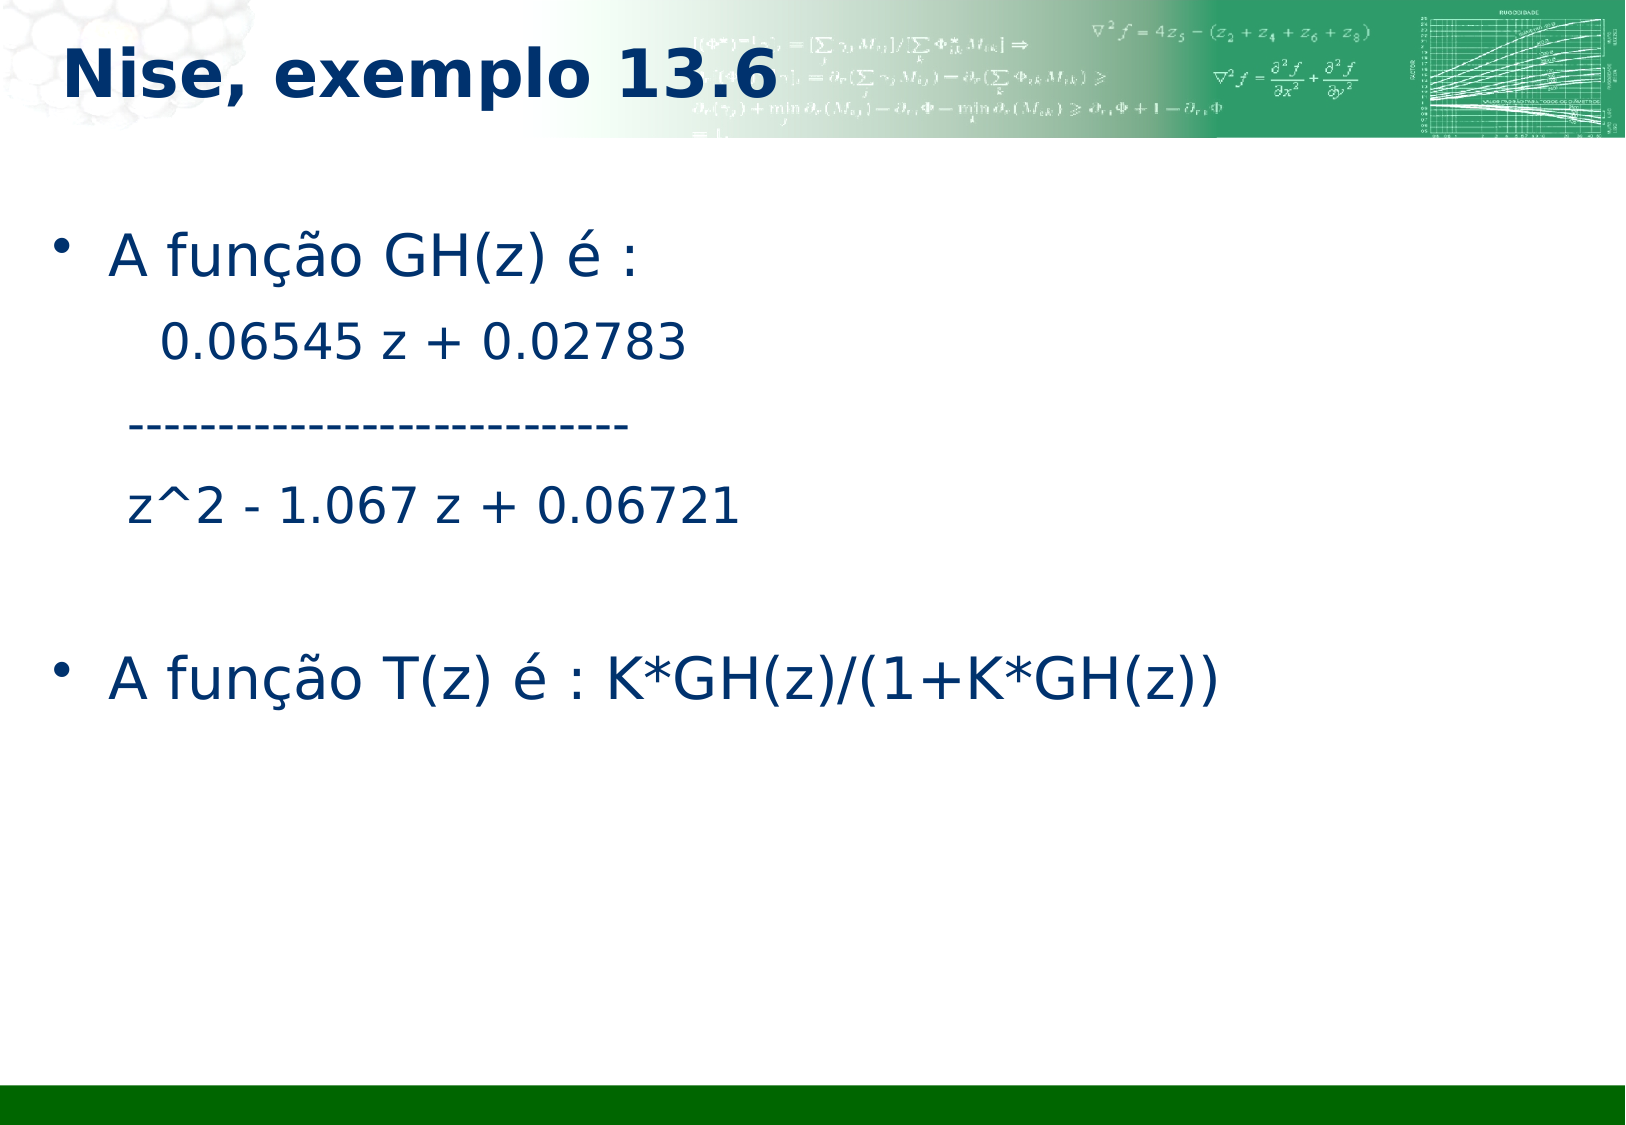

# Nise, exemplo 13.6
A função GH(z) é :
  0.06545 z + 0.02783
----------------------------
z^2 - 1.067 z + 0.06721

A função T(z) é : K*GH(z)/(1+K*GH(z))